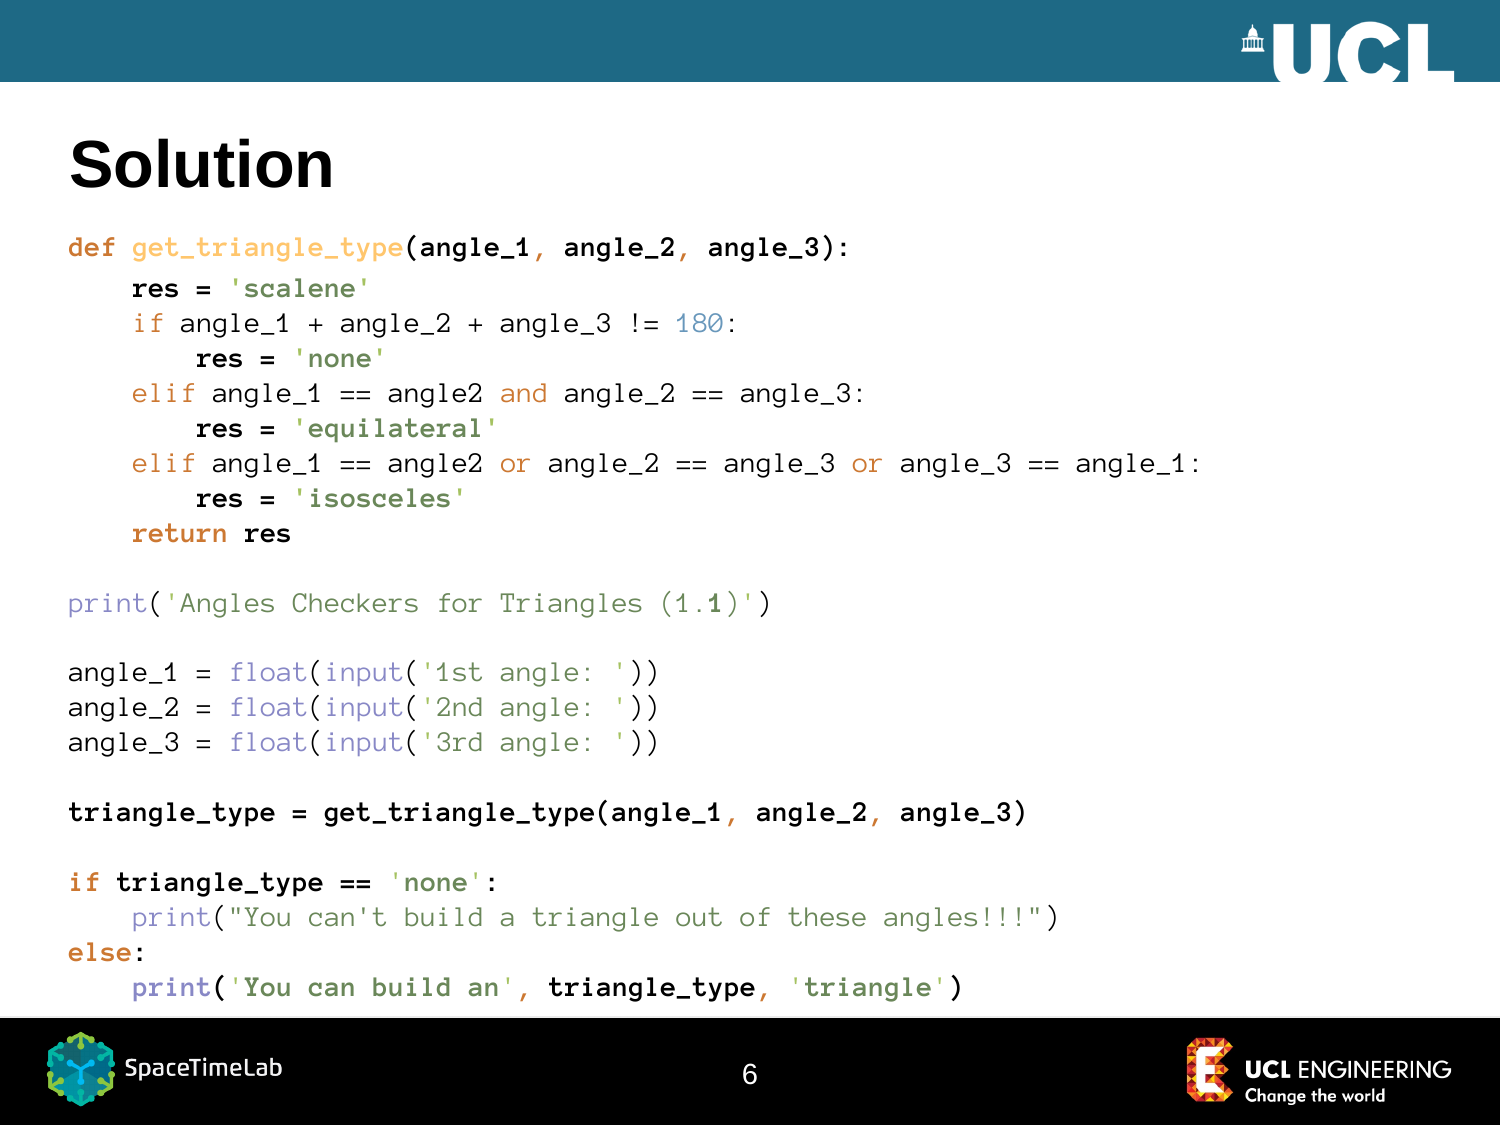

# Solution
def get_triangle_type(angle_1, angle_2, angle_3):
    res = 'scalene'
    if angle_1 + angle_2 + angle_3 != 180:
        res = 'none'
    elif angle_1 == angle2 and angle_2 == angle_3:
        res = 'equilateral'
    elif angle_1 == angle2 or angle_2 == angle_3 or angle_3 == angle_1:
        res = 'isosceles'
    return res
print('Angles Checkers for Triangles (1.1)')
angle_1 = float(input('1st angle: '))
angle_2 = float(input('2nd angle: '))
angle_3 = float(input('3rd angle: '))
triangle_type = get_triangle_type(angle_1, angle_2, angle_3)
if triangle_type == 'none':
    print("You can't build a triangle out of these angles!!!")
else:
    print('You can build an', triangle_type, 'triangle')
7